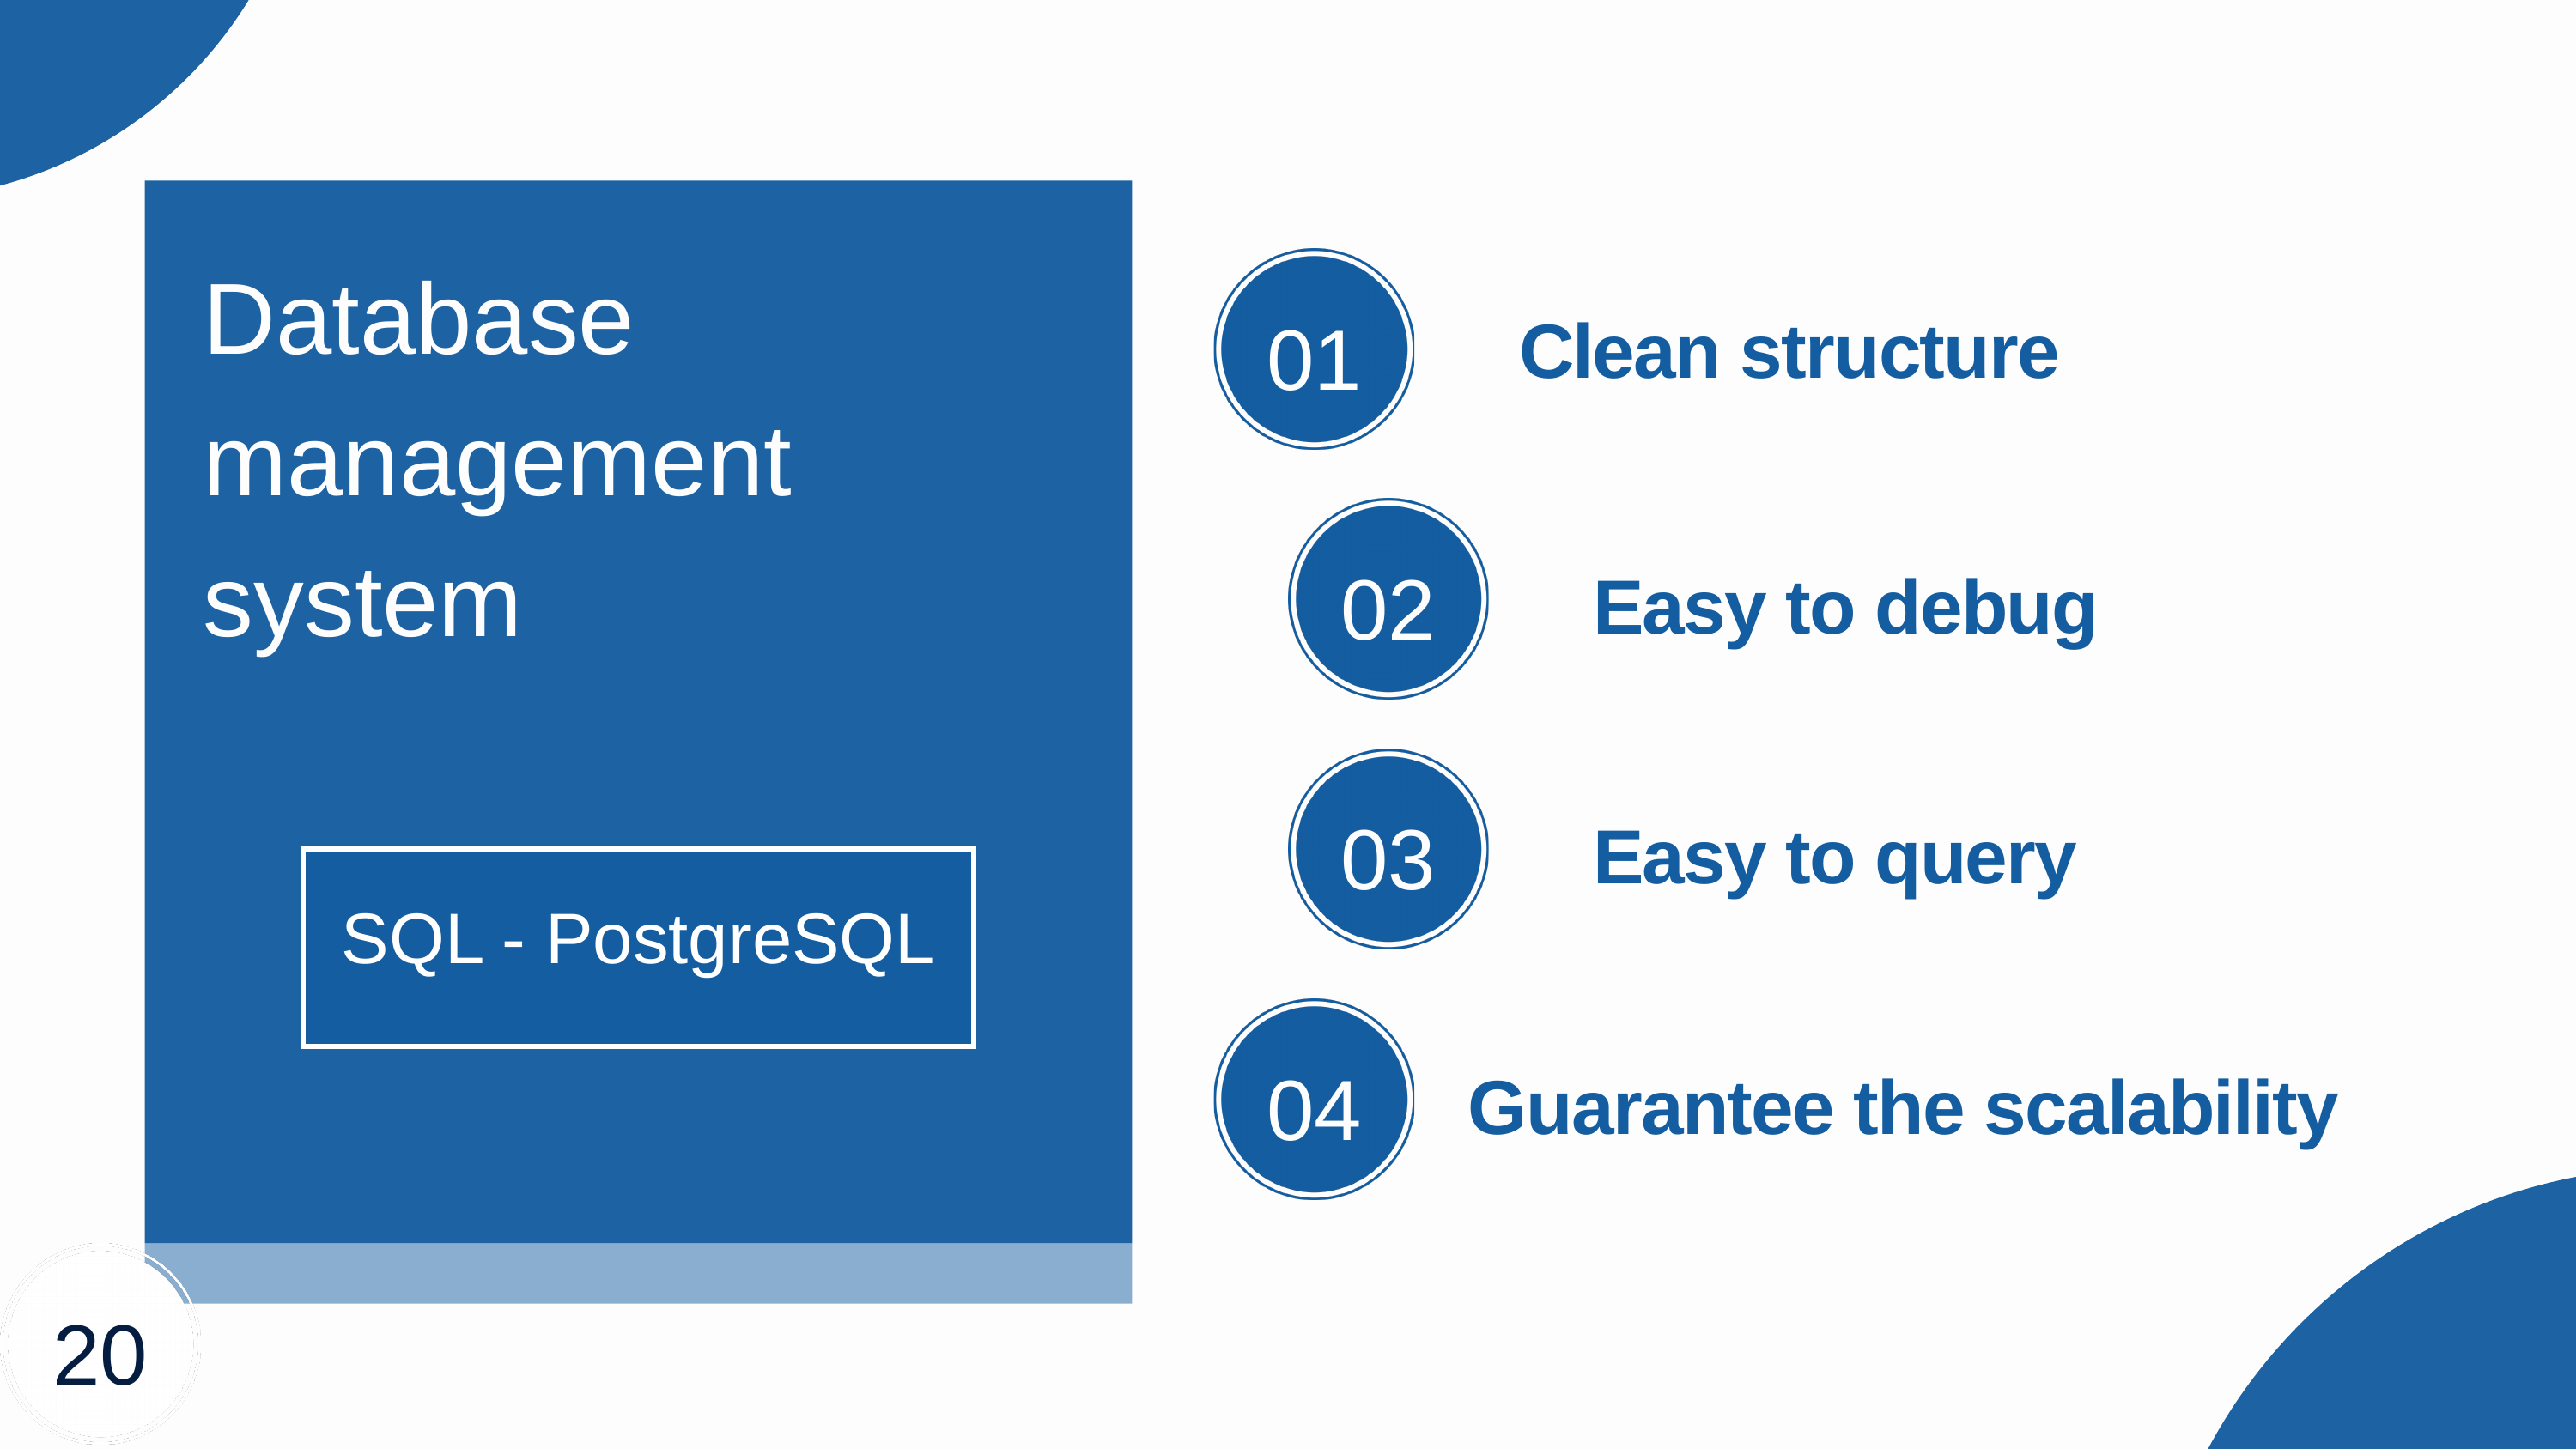

Database management
system

Clean structure
01

02
Easy to debug

03
Easy to query

SQL - PostgreSQL

04
Guarantee the scalability

20